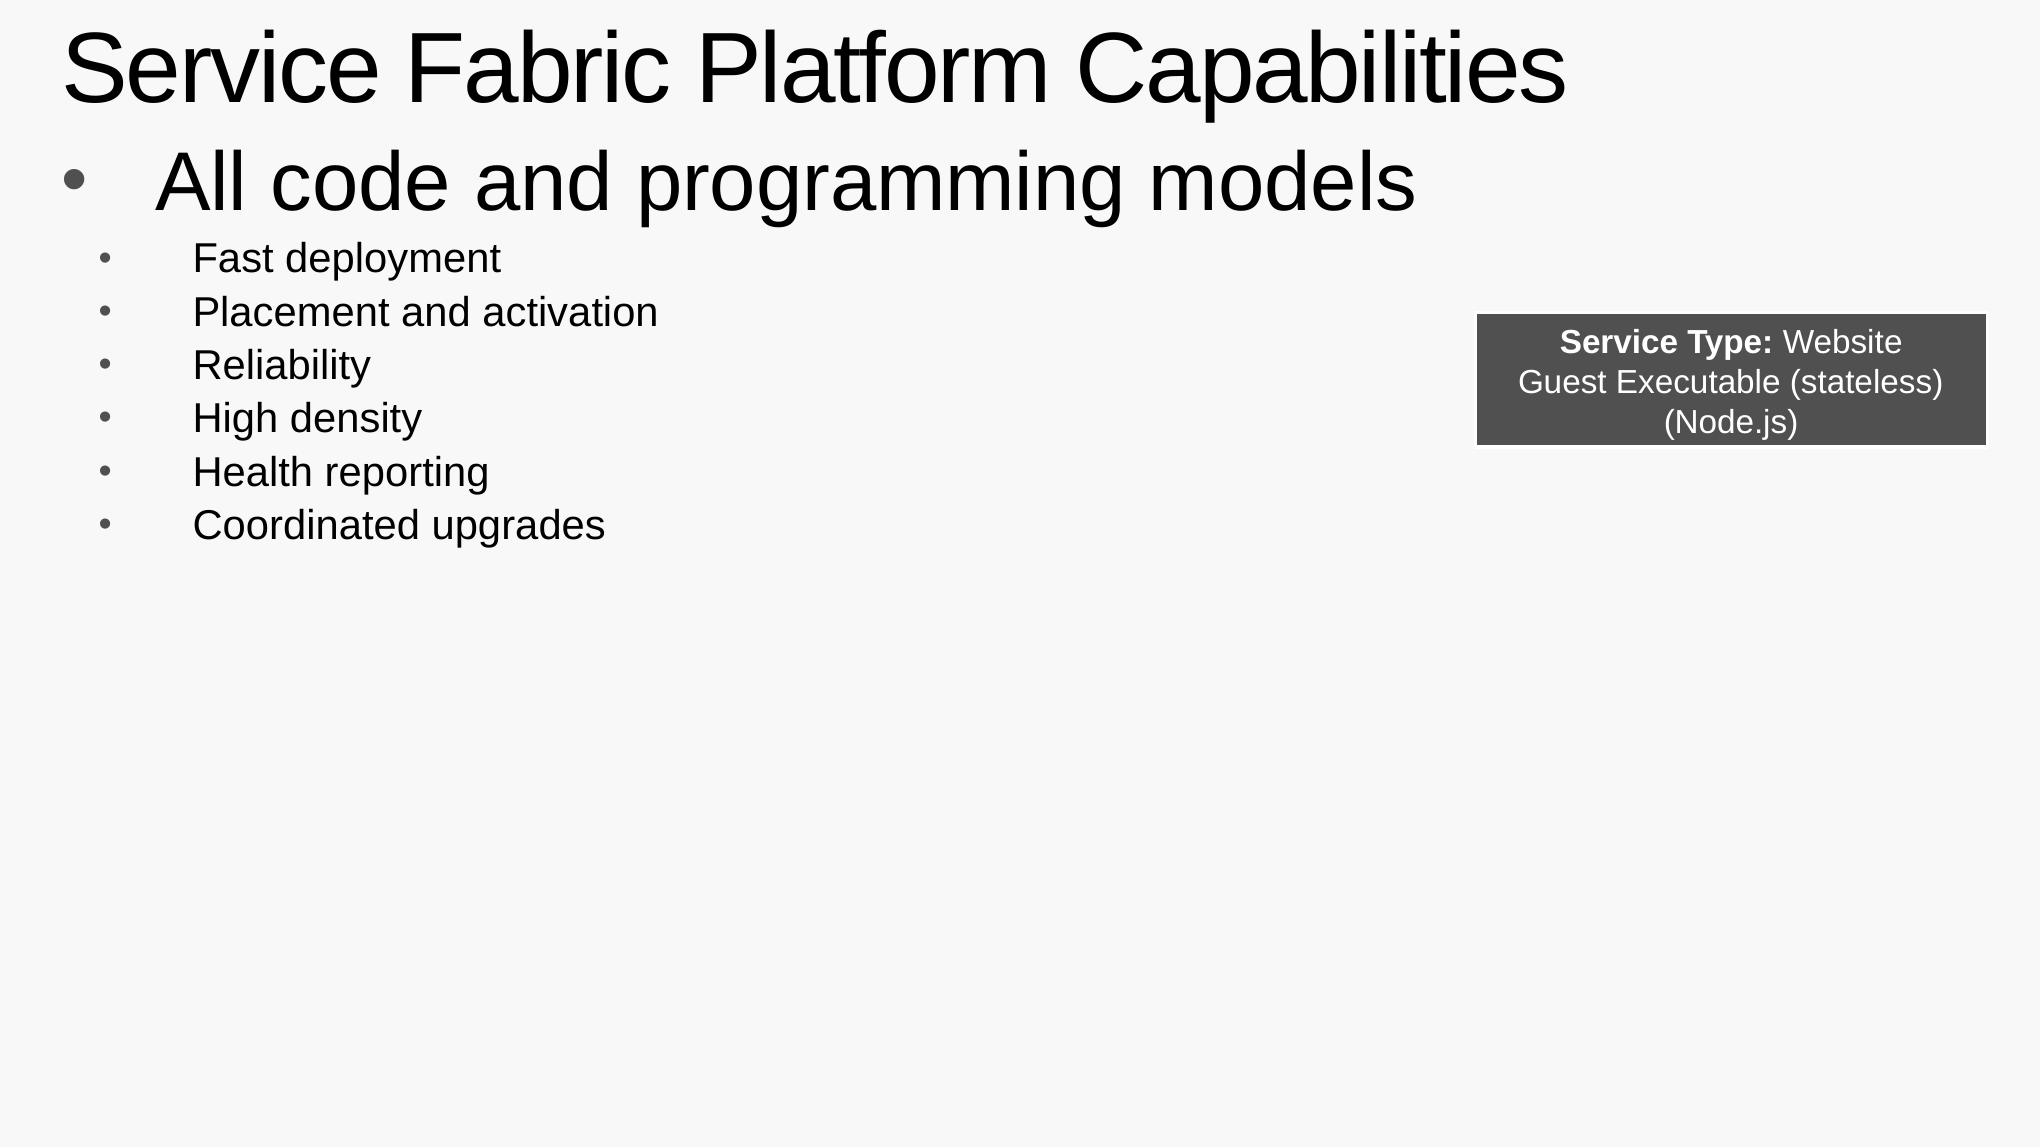

# Service Fabric Platform Capabilities
All code and programming models
Fast deployment
Placement and activation
Reliability
High density
Health reporting
Coordinated upgrades
Service Type: Website
Guest Executable (stateless)
(Node.js)